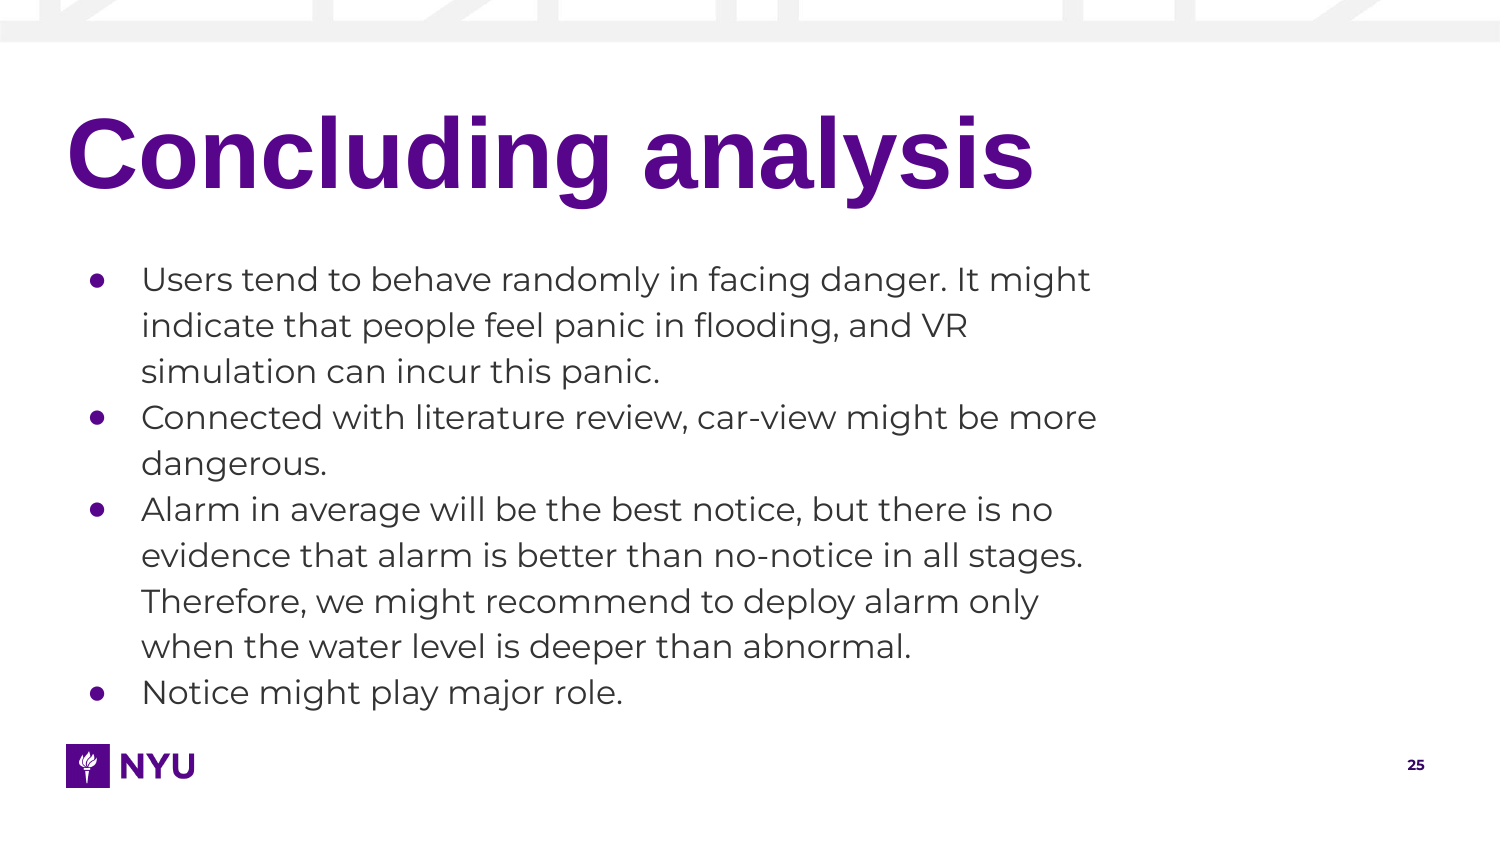

# Concluding analysis
Users tend to behave randomly in facing danger. It might indicate that people feel panic in flooding, and VR simulation can incur this panic.
Connected with literature review, car-view might be more dangerous.
Alarm in average will be the best notice, but there is no evidence that alarm is better than no-notice in all stages. Therefore, we might recommend to deploy alarm only when the water level is deeper than abnormal.
Notice might play major role.